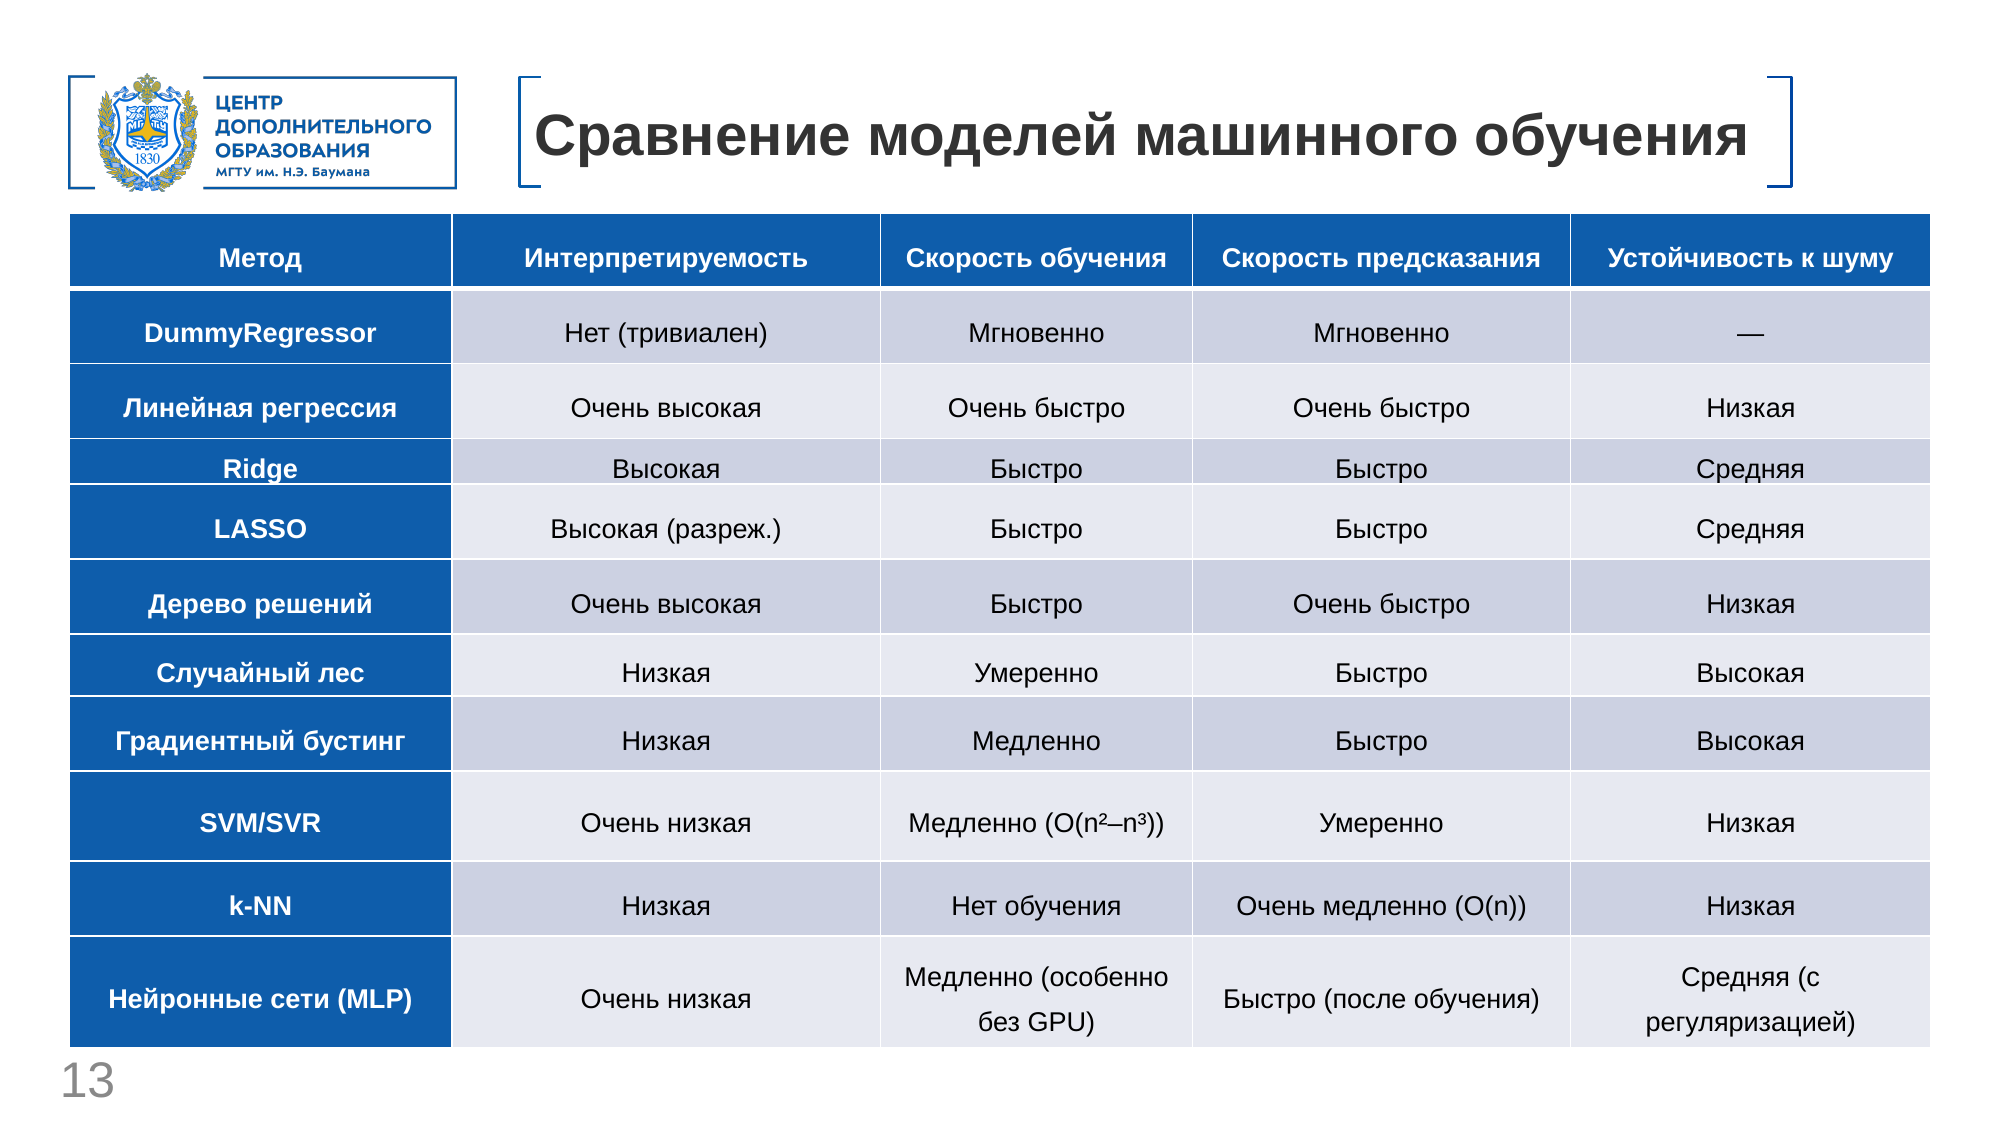

Сравнение моделей машинного обучения

| Метод | Интерпретируемость | Скорость обучения | Скорость предсказания | Устойчивость к шуму |
| --- | --- | --- | --- | --- |
| DummyRegressor | Нет (тривиален) | Мгновенно | Мгновенно | — |
| Линейная регрессия | Очень высокая | Очень быстро | Очень быстро | Низкая |
| Ridge | Высокая | Быстро | Быстро | Средняя |
| LASSO | Высокая (разреж.) | Быстро | Быстро | Средняя |
| Дерево решений | Очень высокая | Быстро | Очень быстро | Низкая |
| Случайный лес | Низкая | Умеренно | Быстро | Высокая |
| Градиентный бустинг | Низкая | Медленно | Быстро | Высокая |
| SVM/SVR | Очень низкая | Медленно (O(n²–n³)) | Умеренно | Низкая |
| k-NN | Низкая | Нет обучения | Очень медленно (O(n)) | Низкая |
| Нейронные сети (MLP) | Очень низкая | Медленно (особенно без GPU) | Быстро (после обучения) | Средняя (с регуляризацией) |

13